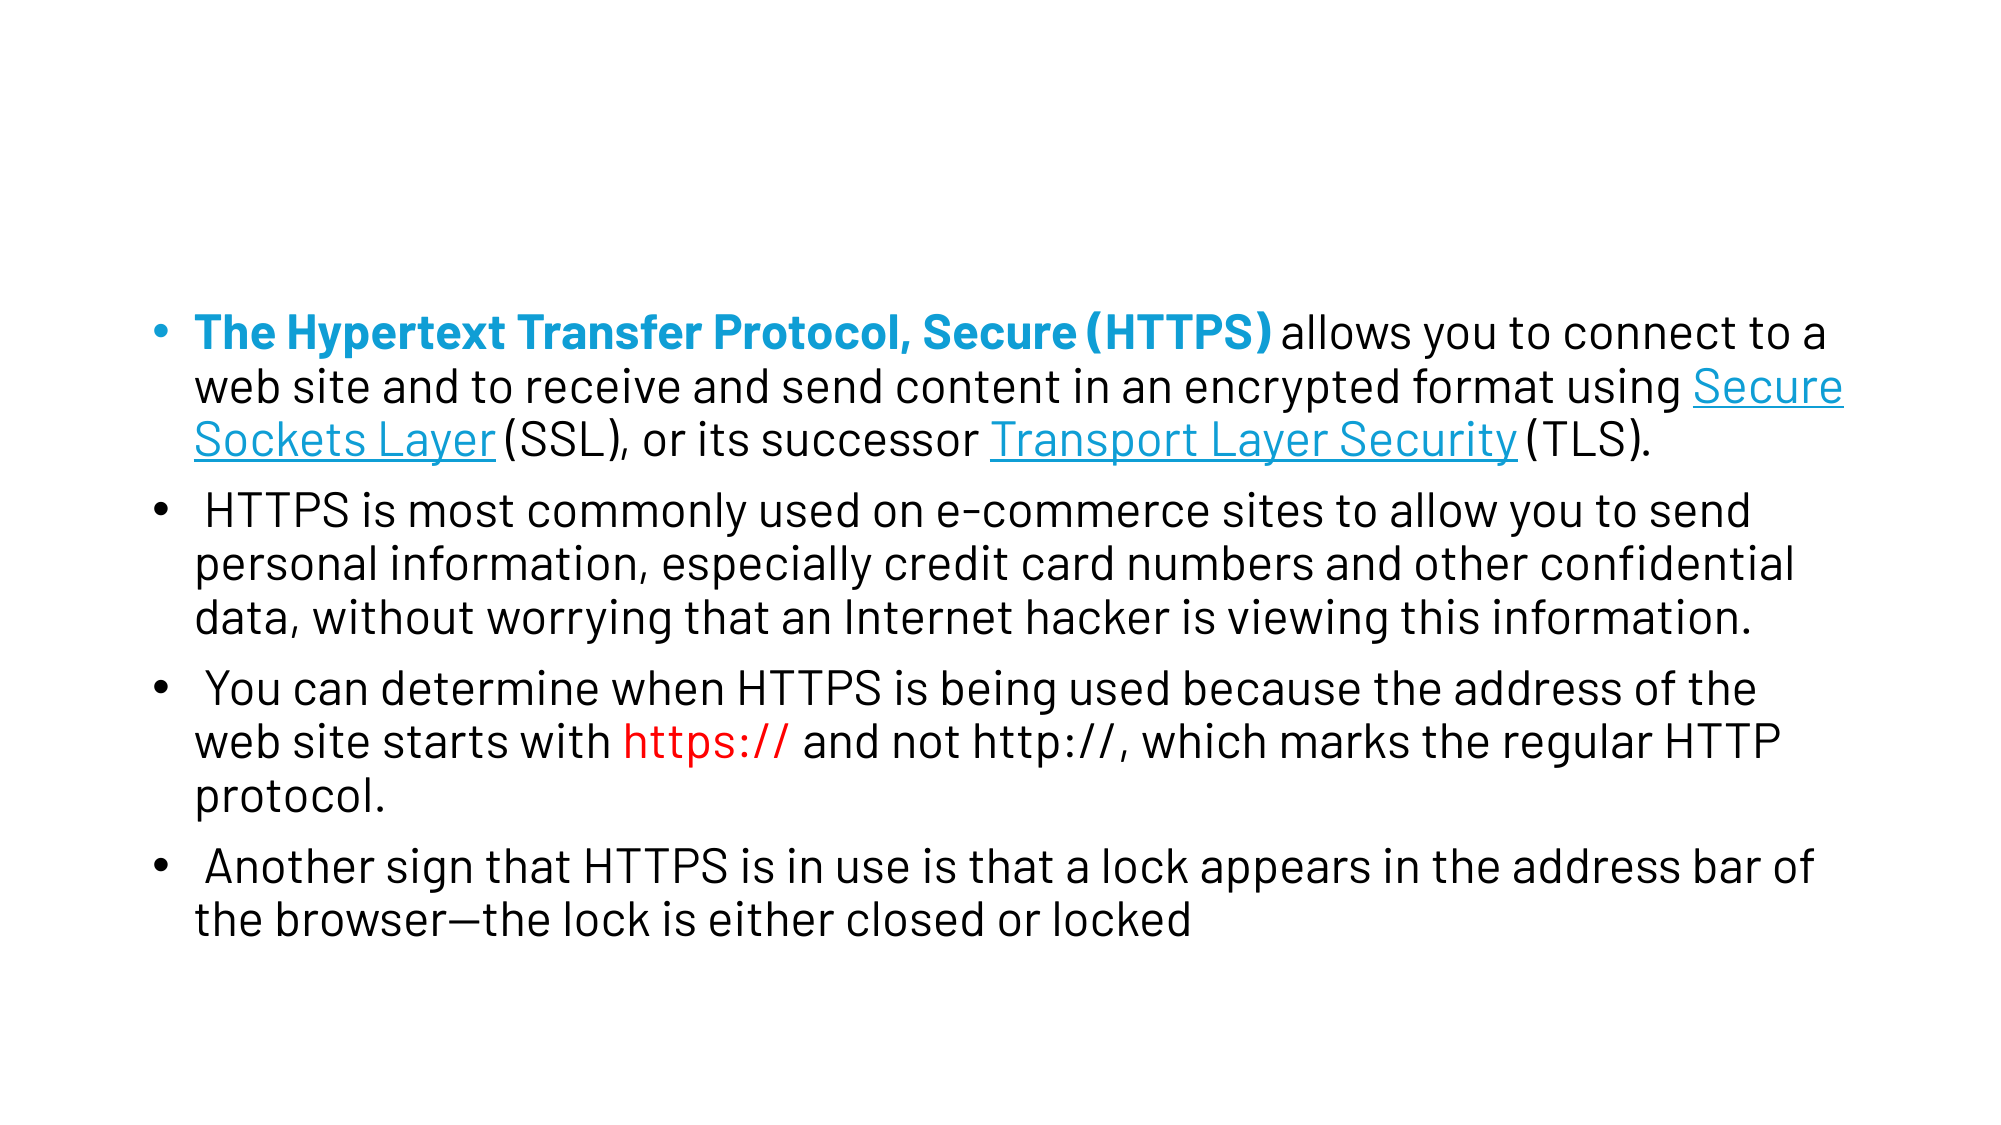

#
The Hypertext Transfer Protocol, Secure (HTTPS) allows you to connect to a web site and to receive and send content in an encrypted format using Secure Sockets Layer (SSL), or its successor Transport Layer Security (TLS).
 HTTPS is most commonly used on e-commerce sites to allow you to send personal information, especially credit card numbers and other confidential data, without worrying that an Internet hacker is viewing this information.
 You can determine when HTTPS is being used because the address of the web site starts with https:// and not http://, which marks the regular HTTP protocol.
 Another sign that HTTPS is in use is that a lock appears in the address bar of the browser—the lock is either closed or locked